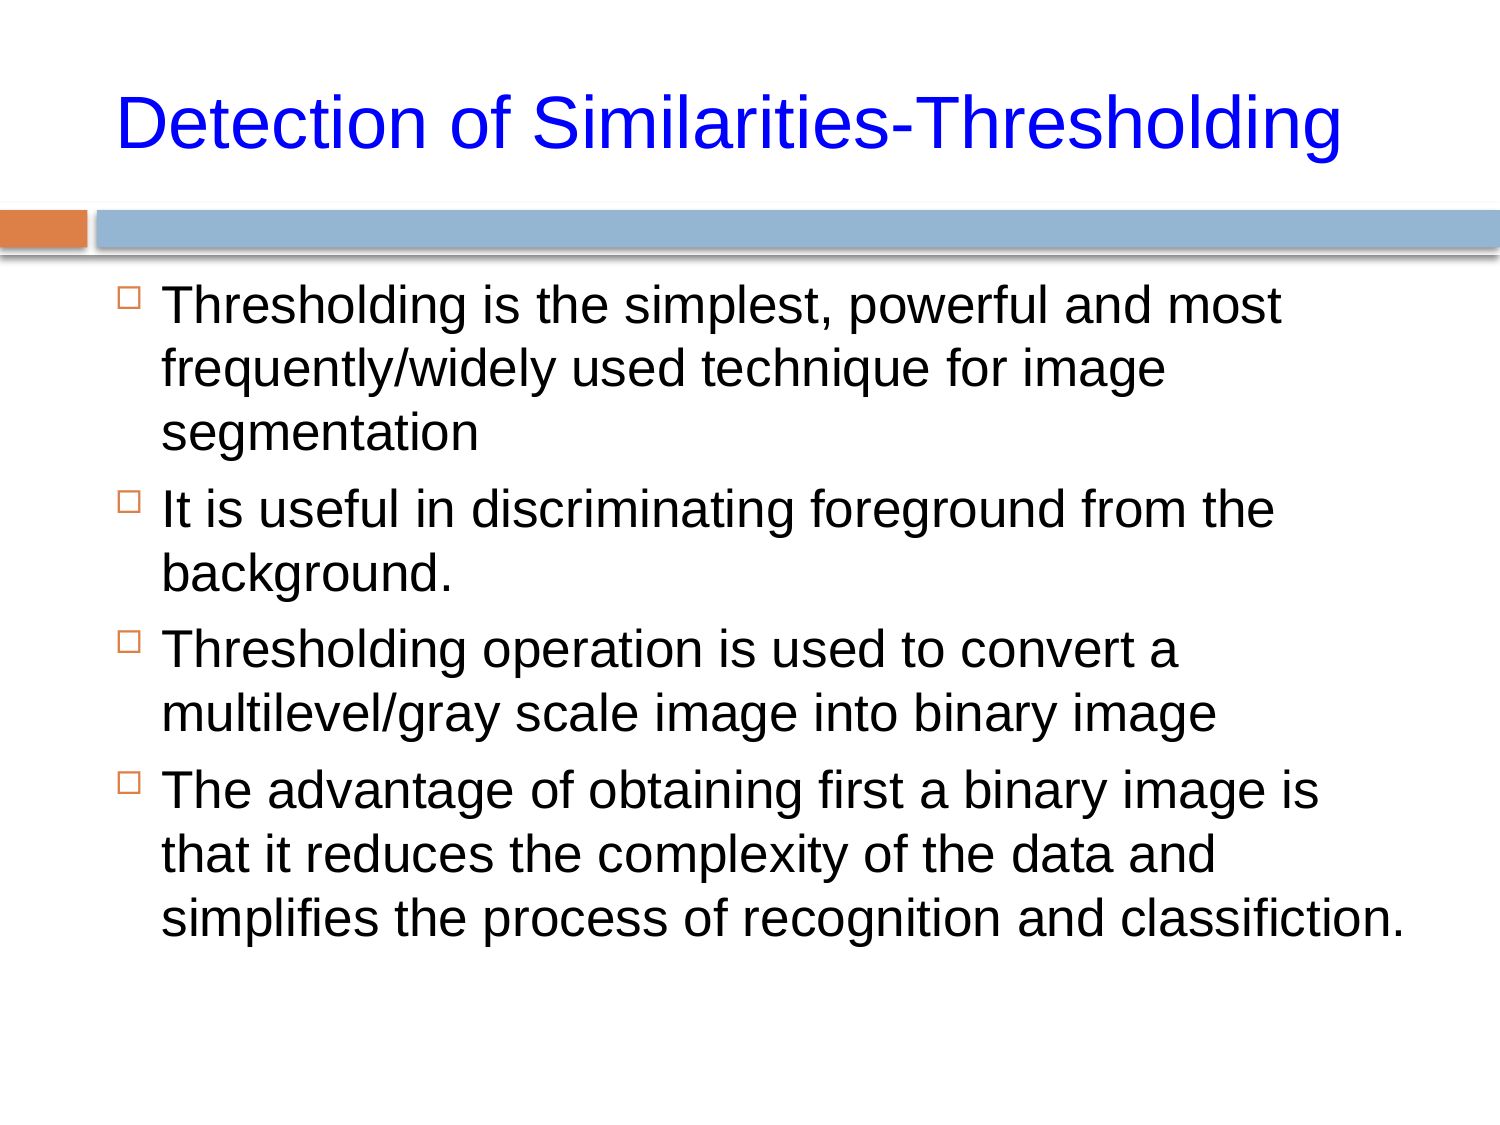

# Detection of Similarities-Thresholding
Thresholding is the simplest, powerful and most frequently/widely used technique for image segmentation
It is useful in discriminating foreground from the background.
Thresholding operation is used to convert a multilevel/gray scale image into binary image
The advantage of obtaining first a binary image is that it reduces the complexity of the data and simplifies the process of recognition and classifiction.